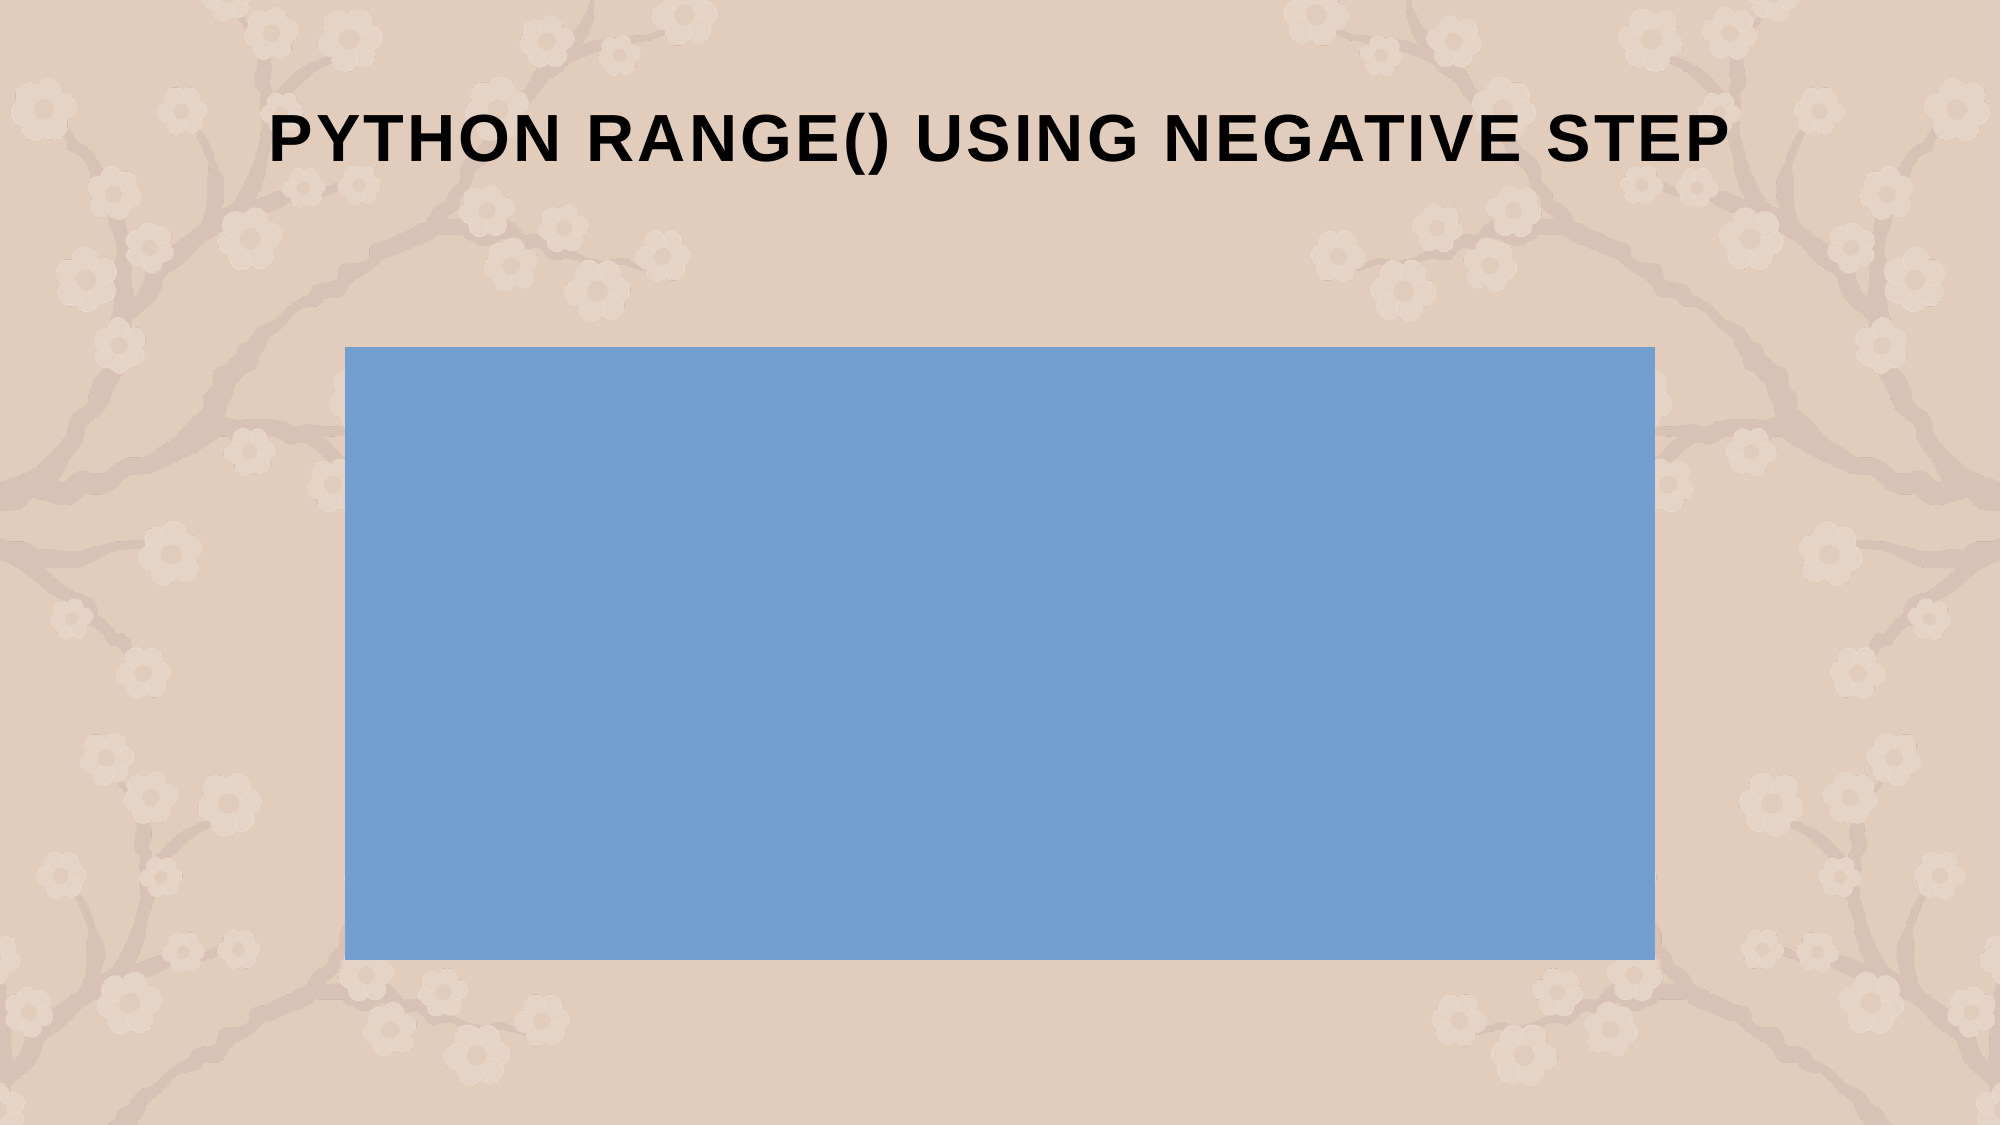

# Python range() using Negative Step
# incremented by -2
for i in range(25, 2, -2):
    print(i, end=" ")
print()